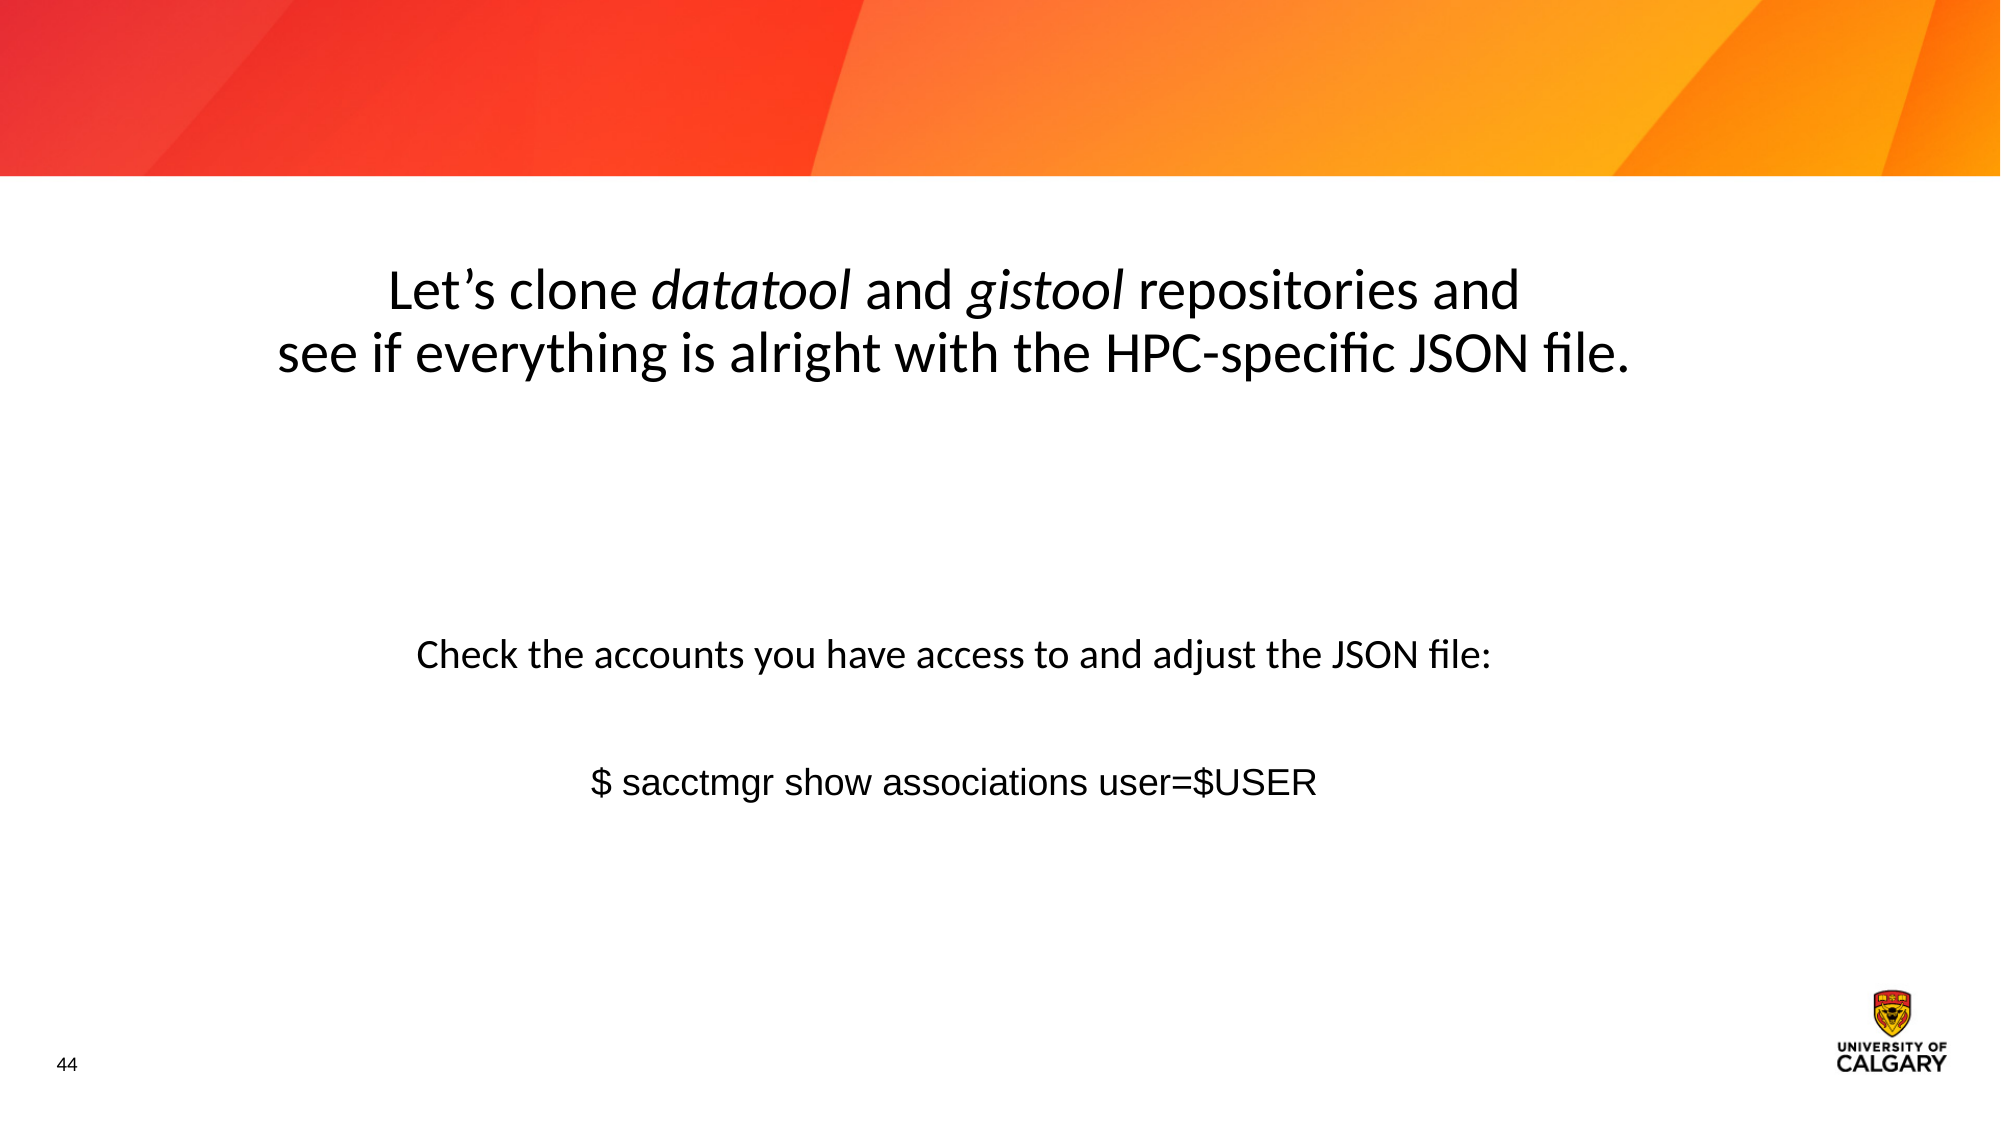

#
Let’s clone datatool and gistool repositories and
see if everything is alright with the HPC-specific JSON file.
Check the accounts you have access to and adjust the JSON file:
$ sacctmgr show associations user=$USER
44